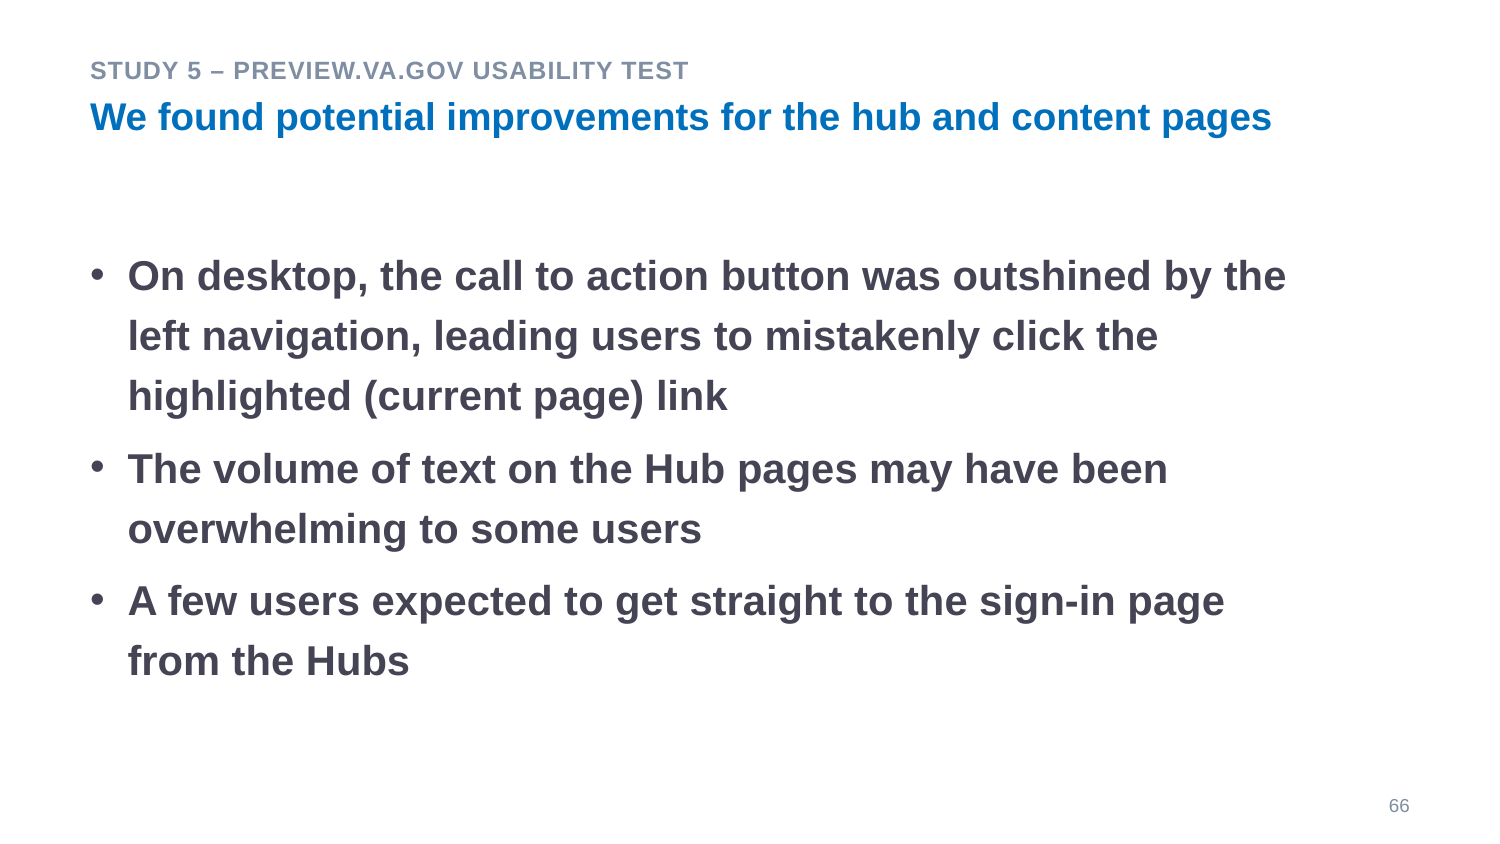

Study 5 – Preview.va.gov Usability Test

# We found potential improvements for the hub and content pages
On desktop, the call to action button was outshined by the left navigation, leading users to mistakenly click the highlighted (current page) link
The volume of text on the Hub pages may have been overwhelming to some users
A few users expected to get straight to the sign-in page from the Hubs

66